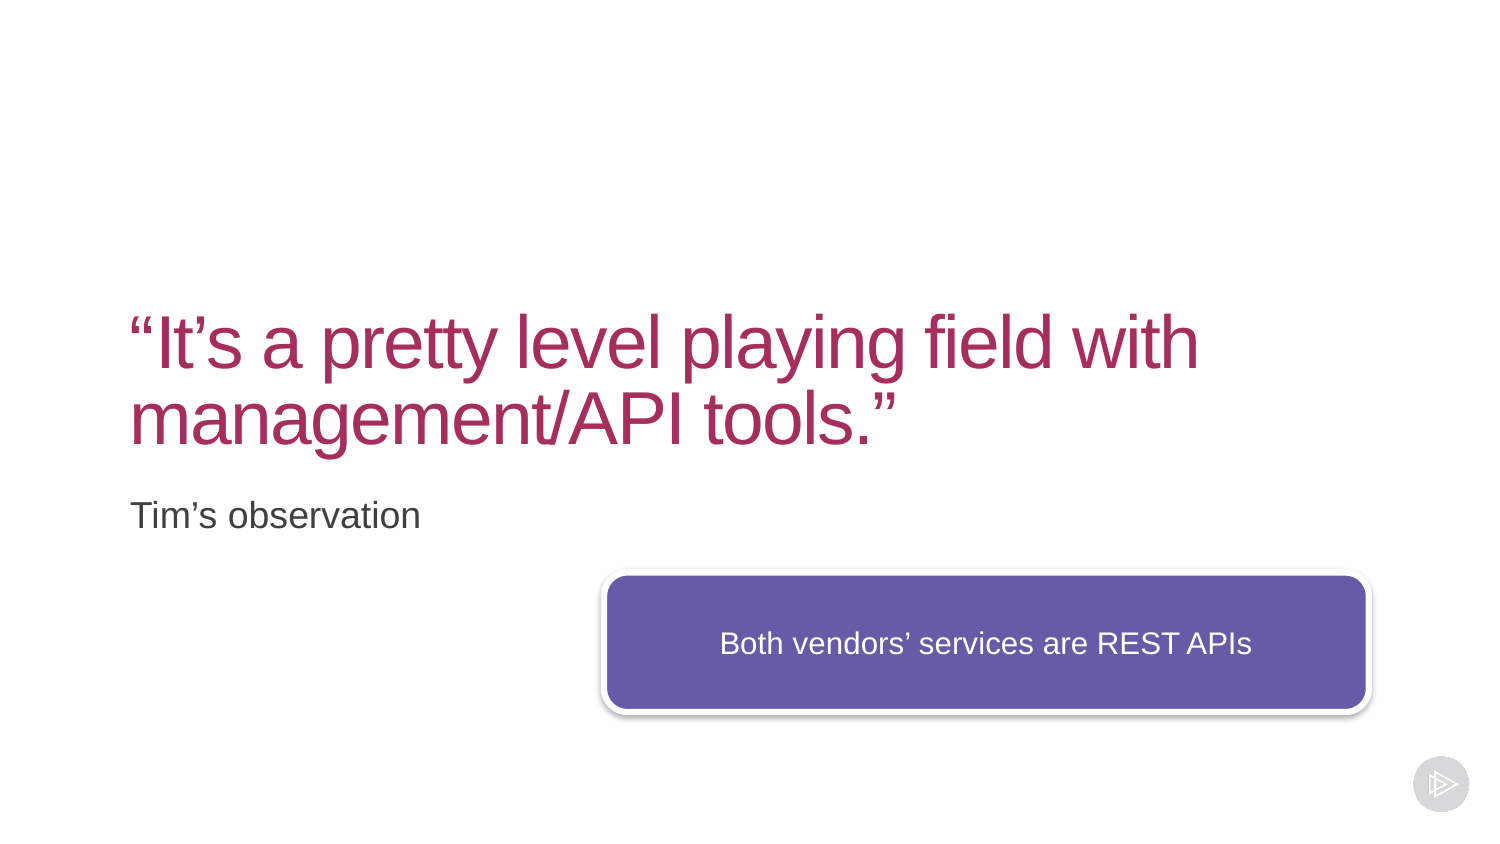

# “It’s a pretty level playing field with management/API tools.”
Tim’s observation
Both vendors’ services are REST APIs